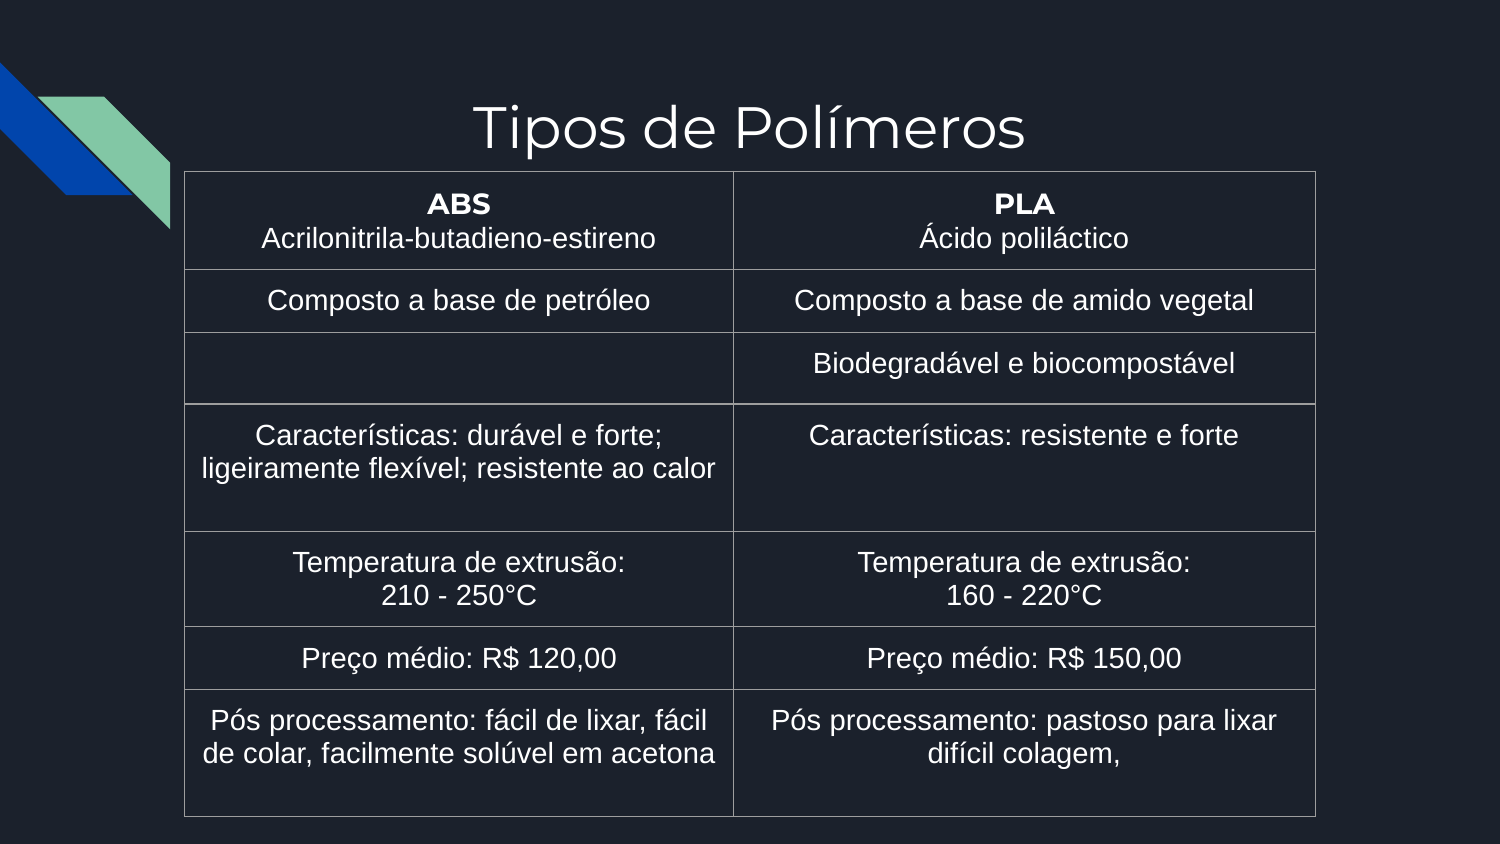

# Tipos de Polímeros

| ABS Acrilonitrila-butadieno-estireno | PLA Ácido poliláctico |
| --- | --- |
| Composto a base de petróleo | Composto a base de amido vegetal |
|  | Biodegradável e biocompostável |
| Características: durável e forte; ligeiramente flexível; resistente ao calor | Características: resistente e forte |
| Temperatura de extrusão: 210 - 250°C | Temperatura de extrusão: 160 - 220°C |
| Preço médio: R$ 120,00 | Preço médio: R$ 150,00 |
| Pós processamento: fácil de lixar, fácil de colar, facilmente solúvel em acetona | Pós processamento: pastoso para lixar difícil colagem, |